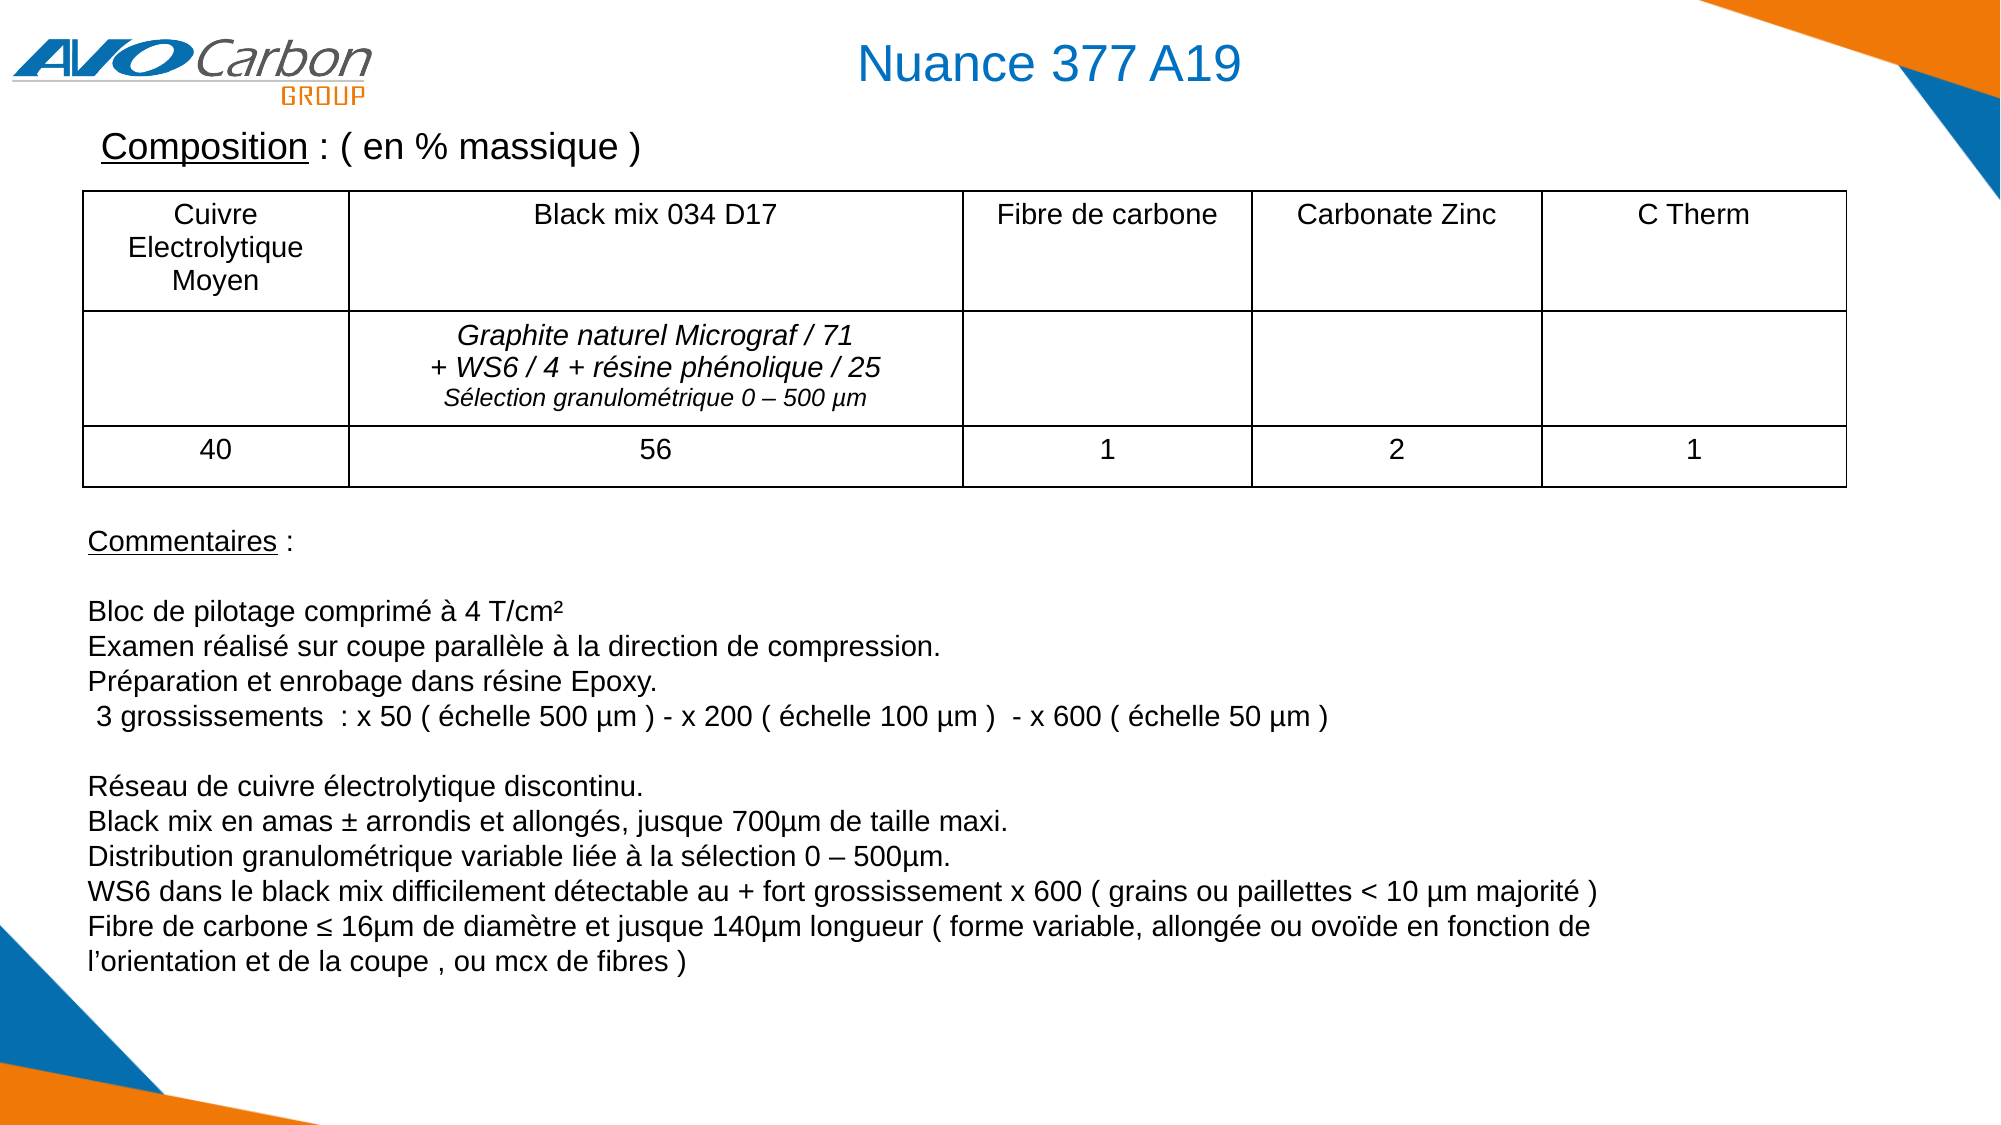

Nuance 377 A19
Composition : ( en % massique )

| Cuivre Electrolytique Moyen | Black mix 034 D17 | Fibre de carbone | Carbonate Zinc | C Therm |
| --- | --- | --- | --- | --- |
|  | Graphite naturel Micrograf / 71 + WS6 / 4 + résine phénolique / 25 Sélection granulométrique 0 – 500 µm |  |  |  |
| 40 | 56 | 1 | 2 | 1 |
Commentaires :

Bloc de pilotage comprimé à 4 T/cm²
Examen réalisé sur coupe parallèle à la direction de compression.
Préparation et enrobage dans résine Epoxy.
 3 grossissements  : x 50 ( échelle 500 µm ) - x 200 ( échelle 100 µm )  - x 600 ( échelle 50 µm )

Réseau de cuivre électrolytique discontinu.
Black mix en amas ± arrondis et allongés, jusque 700µm de taille maxi.
Distribution granulométrique variable liée à la sélection 0 – 500µm.
WS6 dans le black mix difficilement détectable au + fort grossissement x 600 ( grains ou paillettes < 10 µm majorité )
Fibre de carbone ≤ 16µm de diamètre et jusque 140µm longueur ( forme variable, allongée ou ovoïde en fonction de l’orientation et de la coupe , ou mcx de fibres )